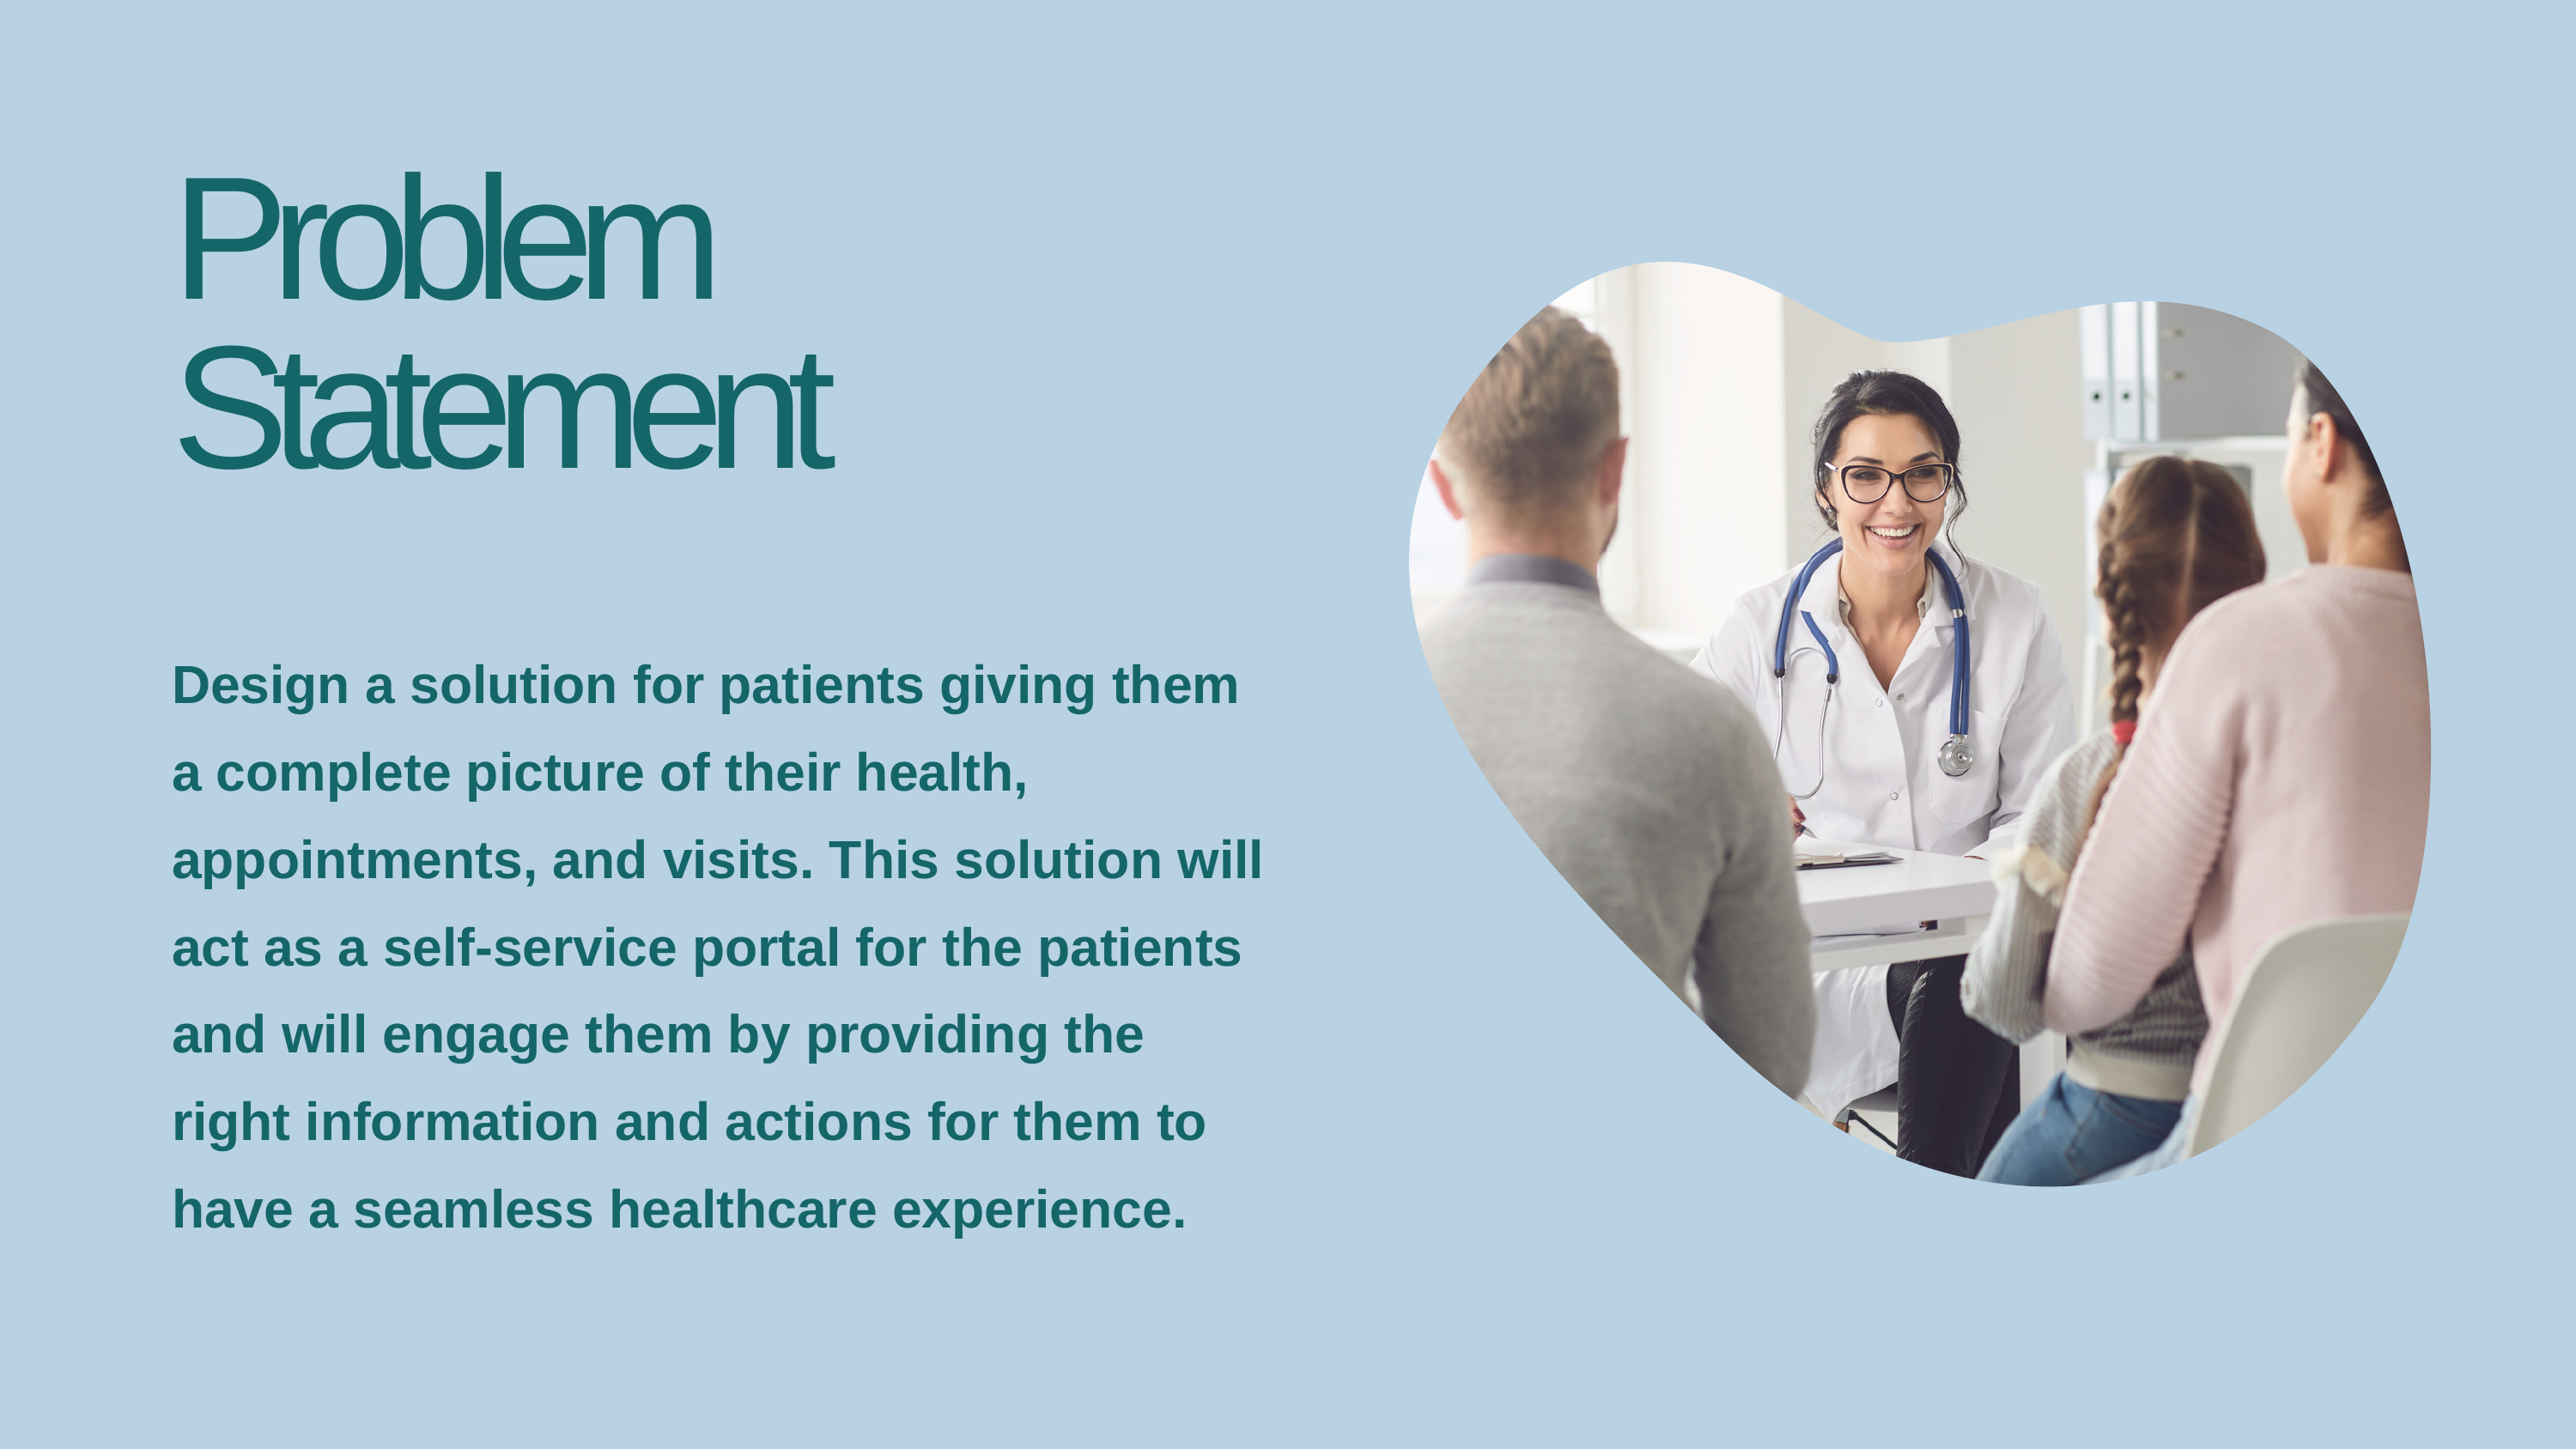

Problem Statement

Design a solution for patients giving them a complete picture of their health, appointments, and visits. This solution will act as a self-service portal for the patients and will engage them by providing the right information and actions for them to have a seamless healthcare experience.